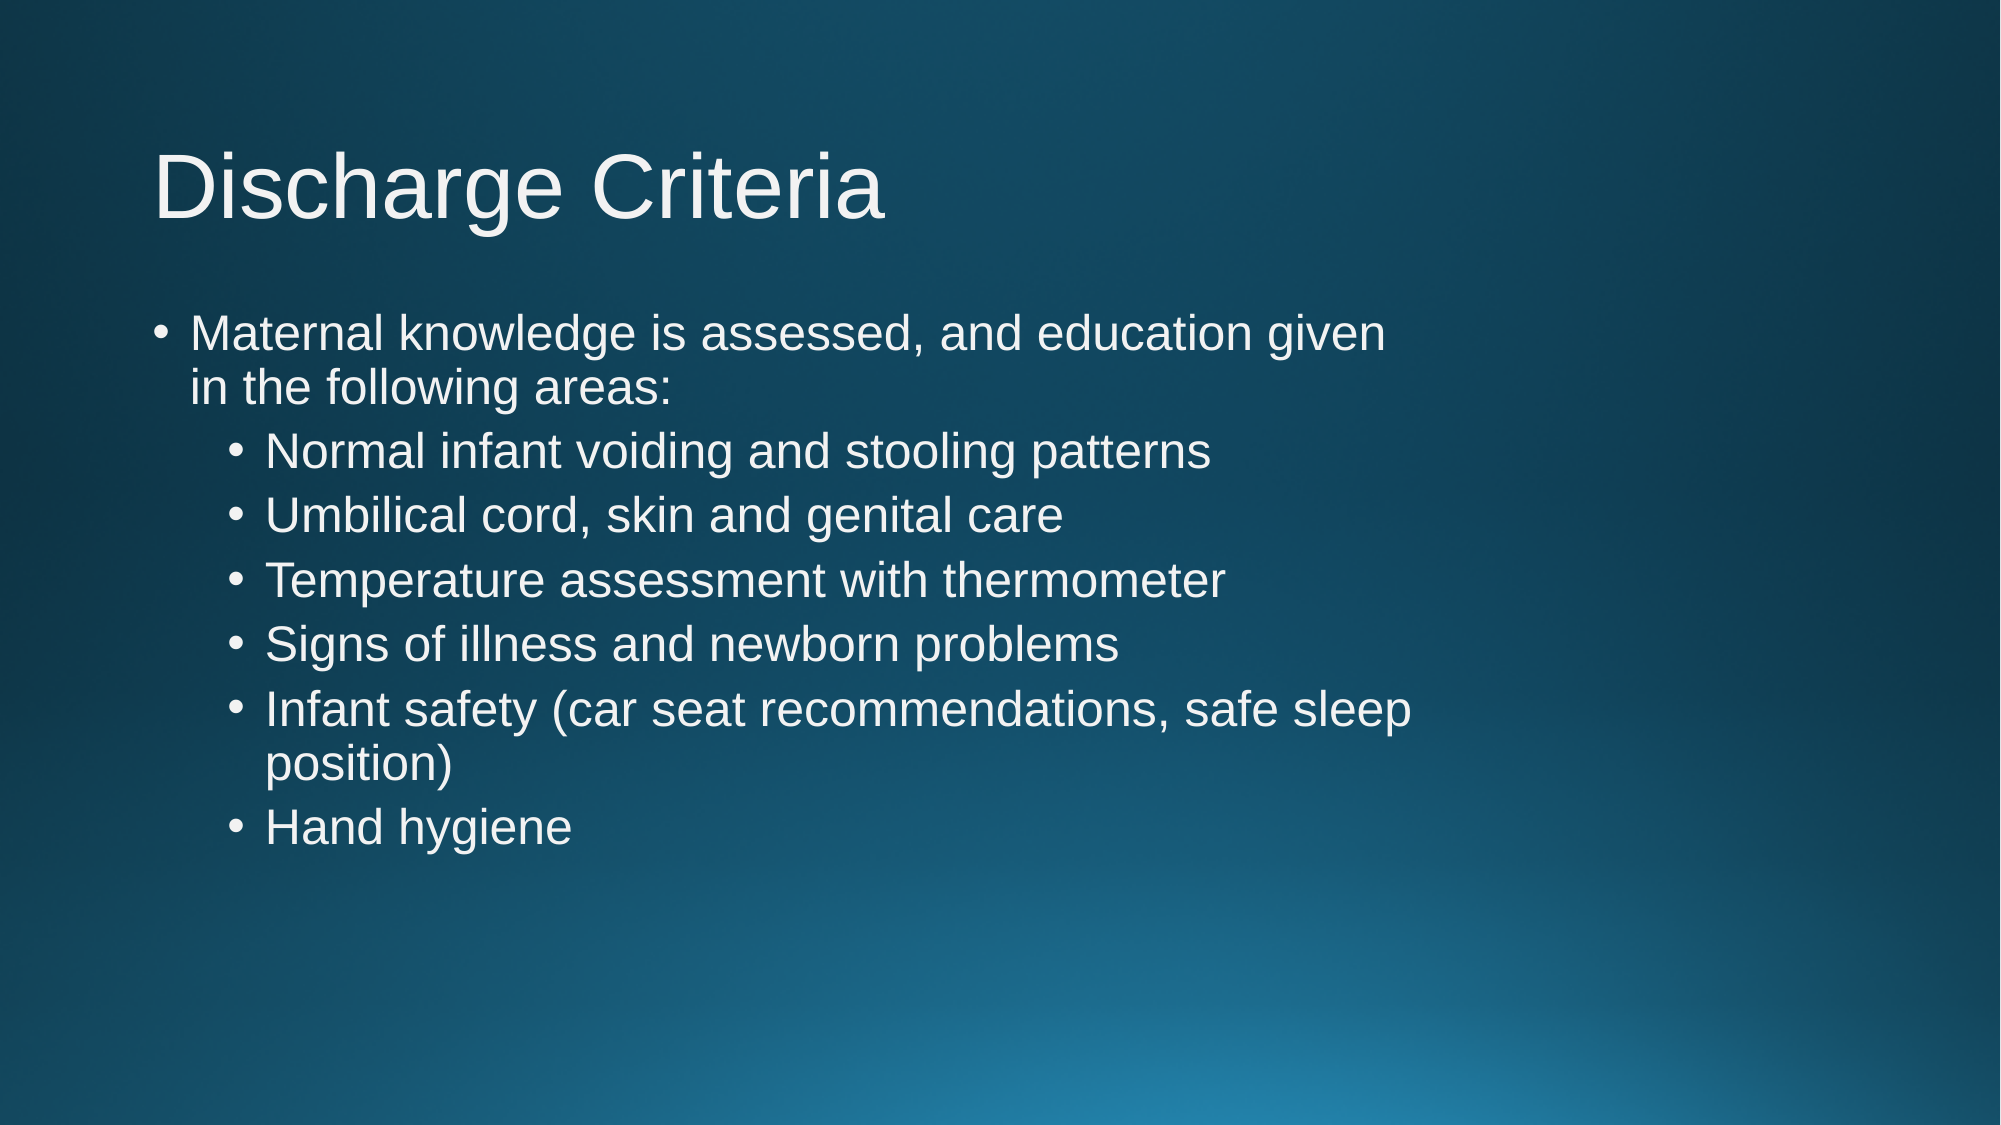

# Discharge Criteria
Maternal knowledge is assessed, and education given in the following areas:
Normal infant voiding and stooling patterns
Umbilical cord, skin and genital care
Temperature assessment with thermometer
Signs of illness and newborn problems
Infant safety (car seat recommendations, safe sleep position)
Hand hygiene